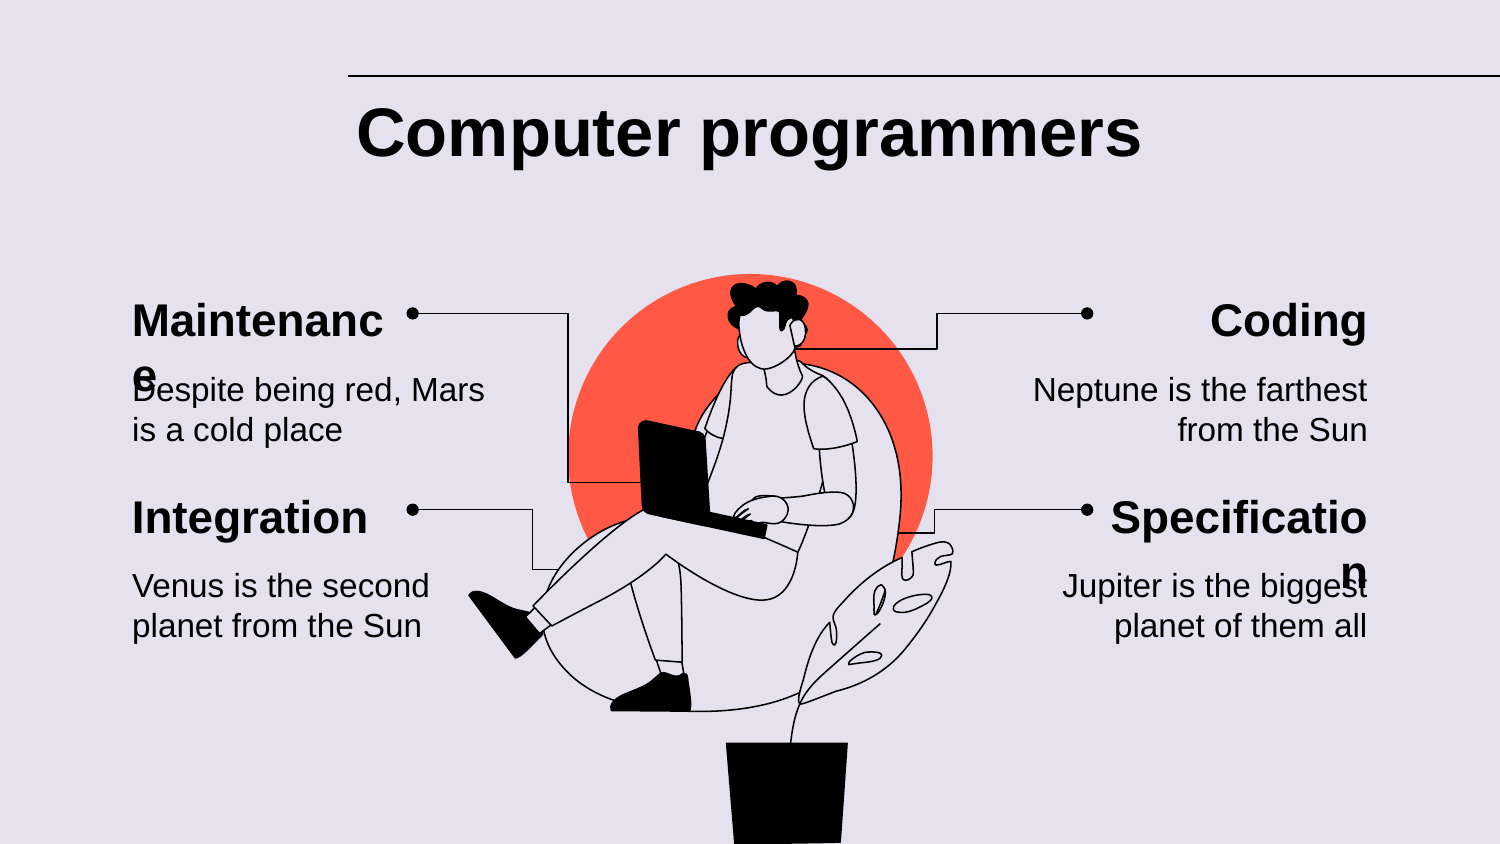

# Computer programmers

Maintenance
Coding

Despite being red, Mars is a cold place

Neptune is the farthest from the Sun
Integration
Specification

Venus is the second planet from the Sun
Jupiter is the biggest planet of them all